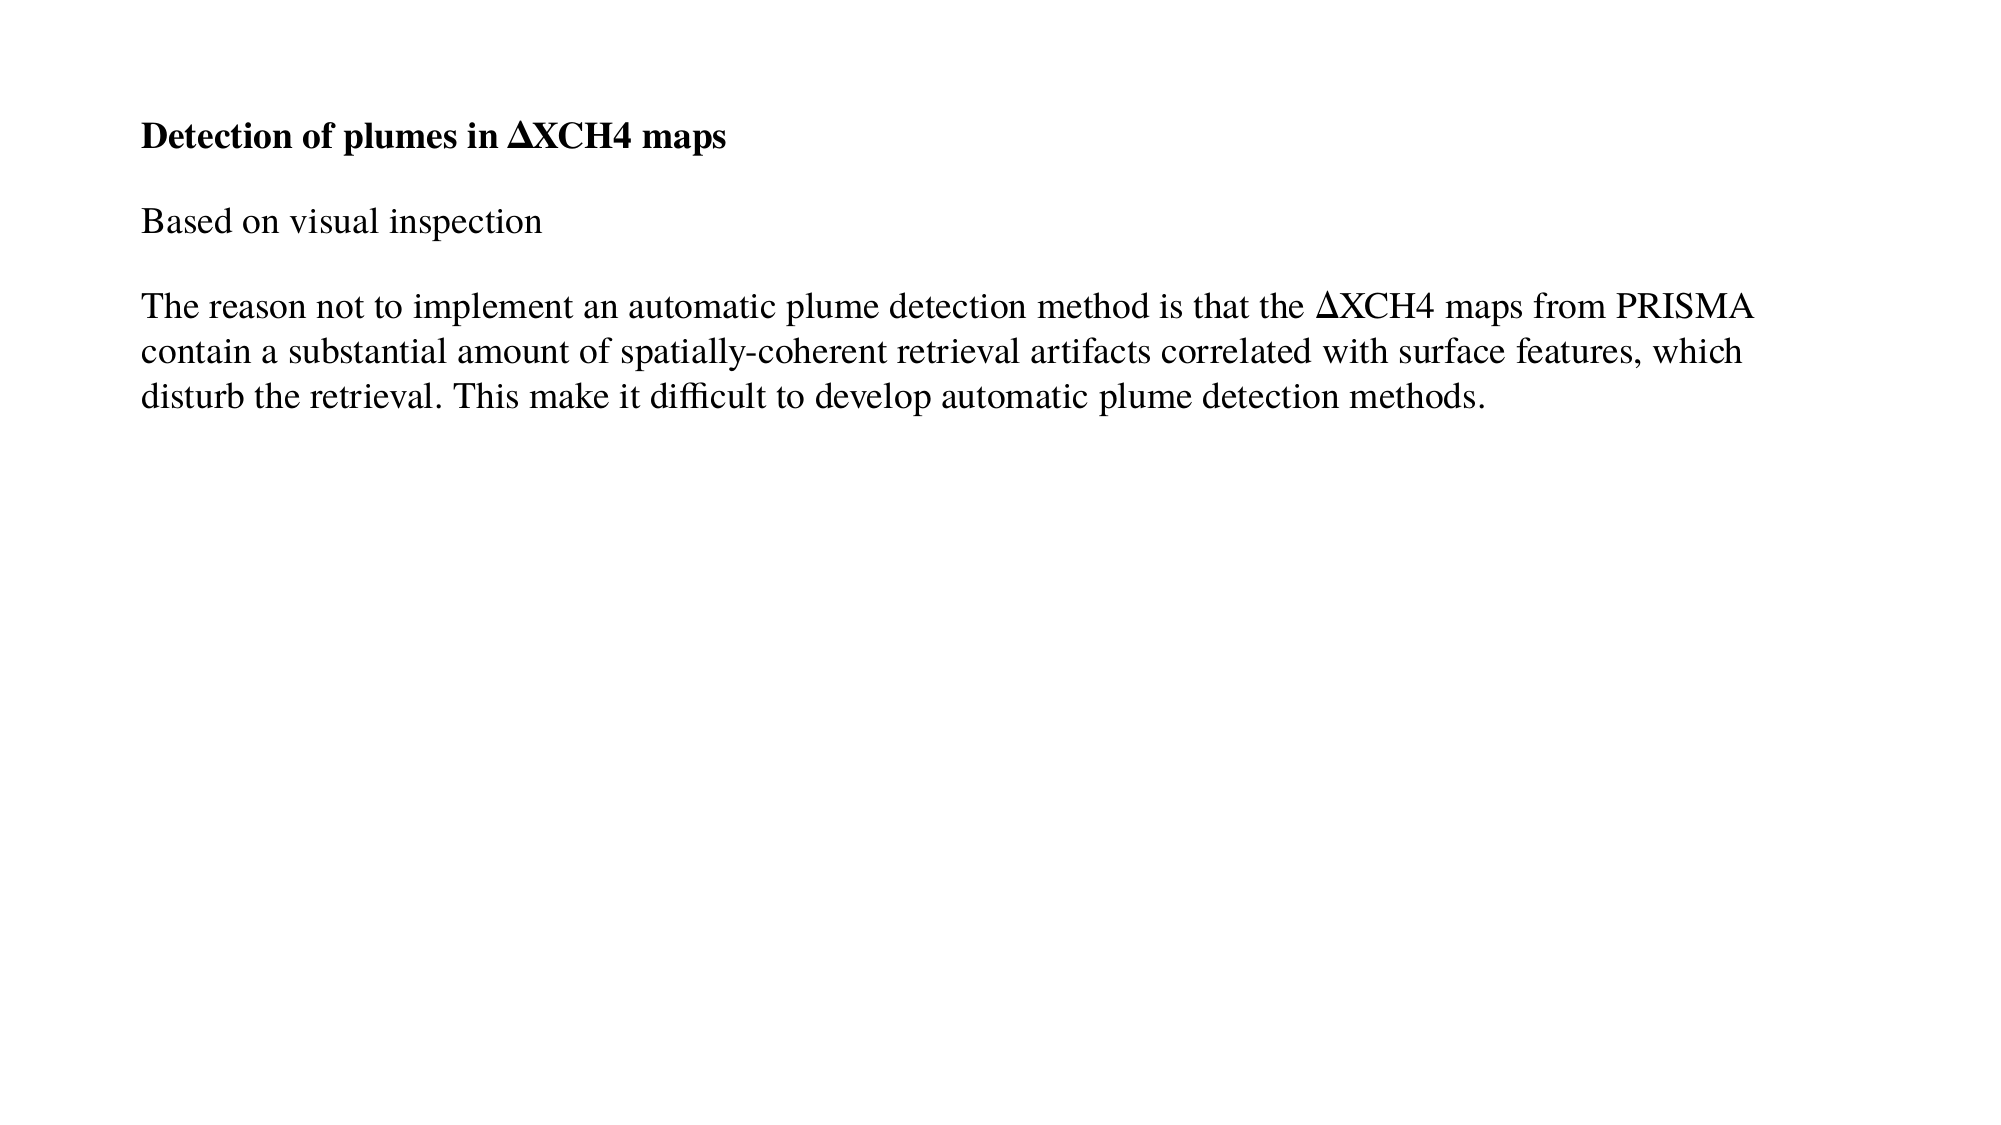

Detection of plumes in ΔXCH4 maps
Based on visual inspection
The reason not to implement an automatic plume detection method is that the ΔXCH4 maps from PRISMA contain a substantial amount of spatially-coherent retrieval artifacts correlated with surface features, which disturb the retrieval. This make it difficult to develop automatic plume detection methods.